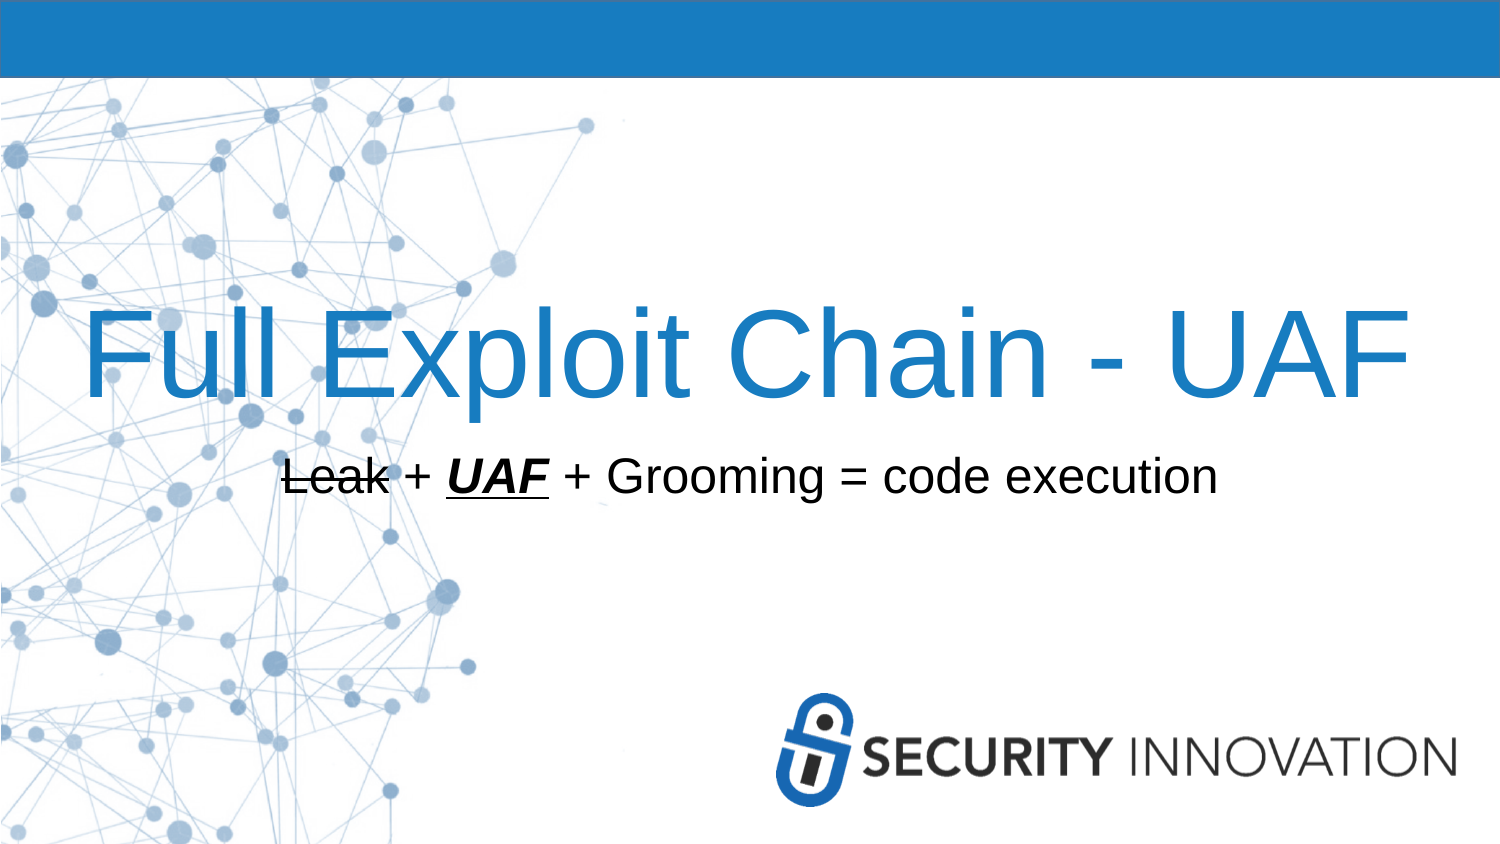

# Full Exploit Chain - UAF
Leak + UAF + Grooming = code execution